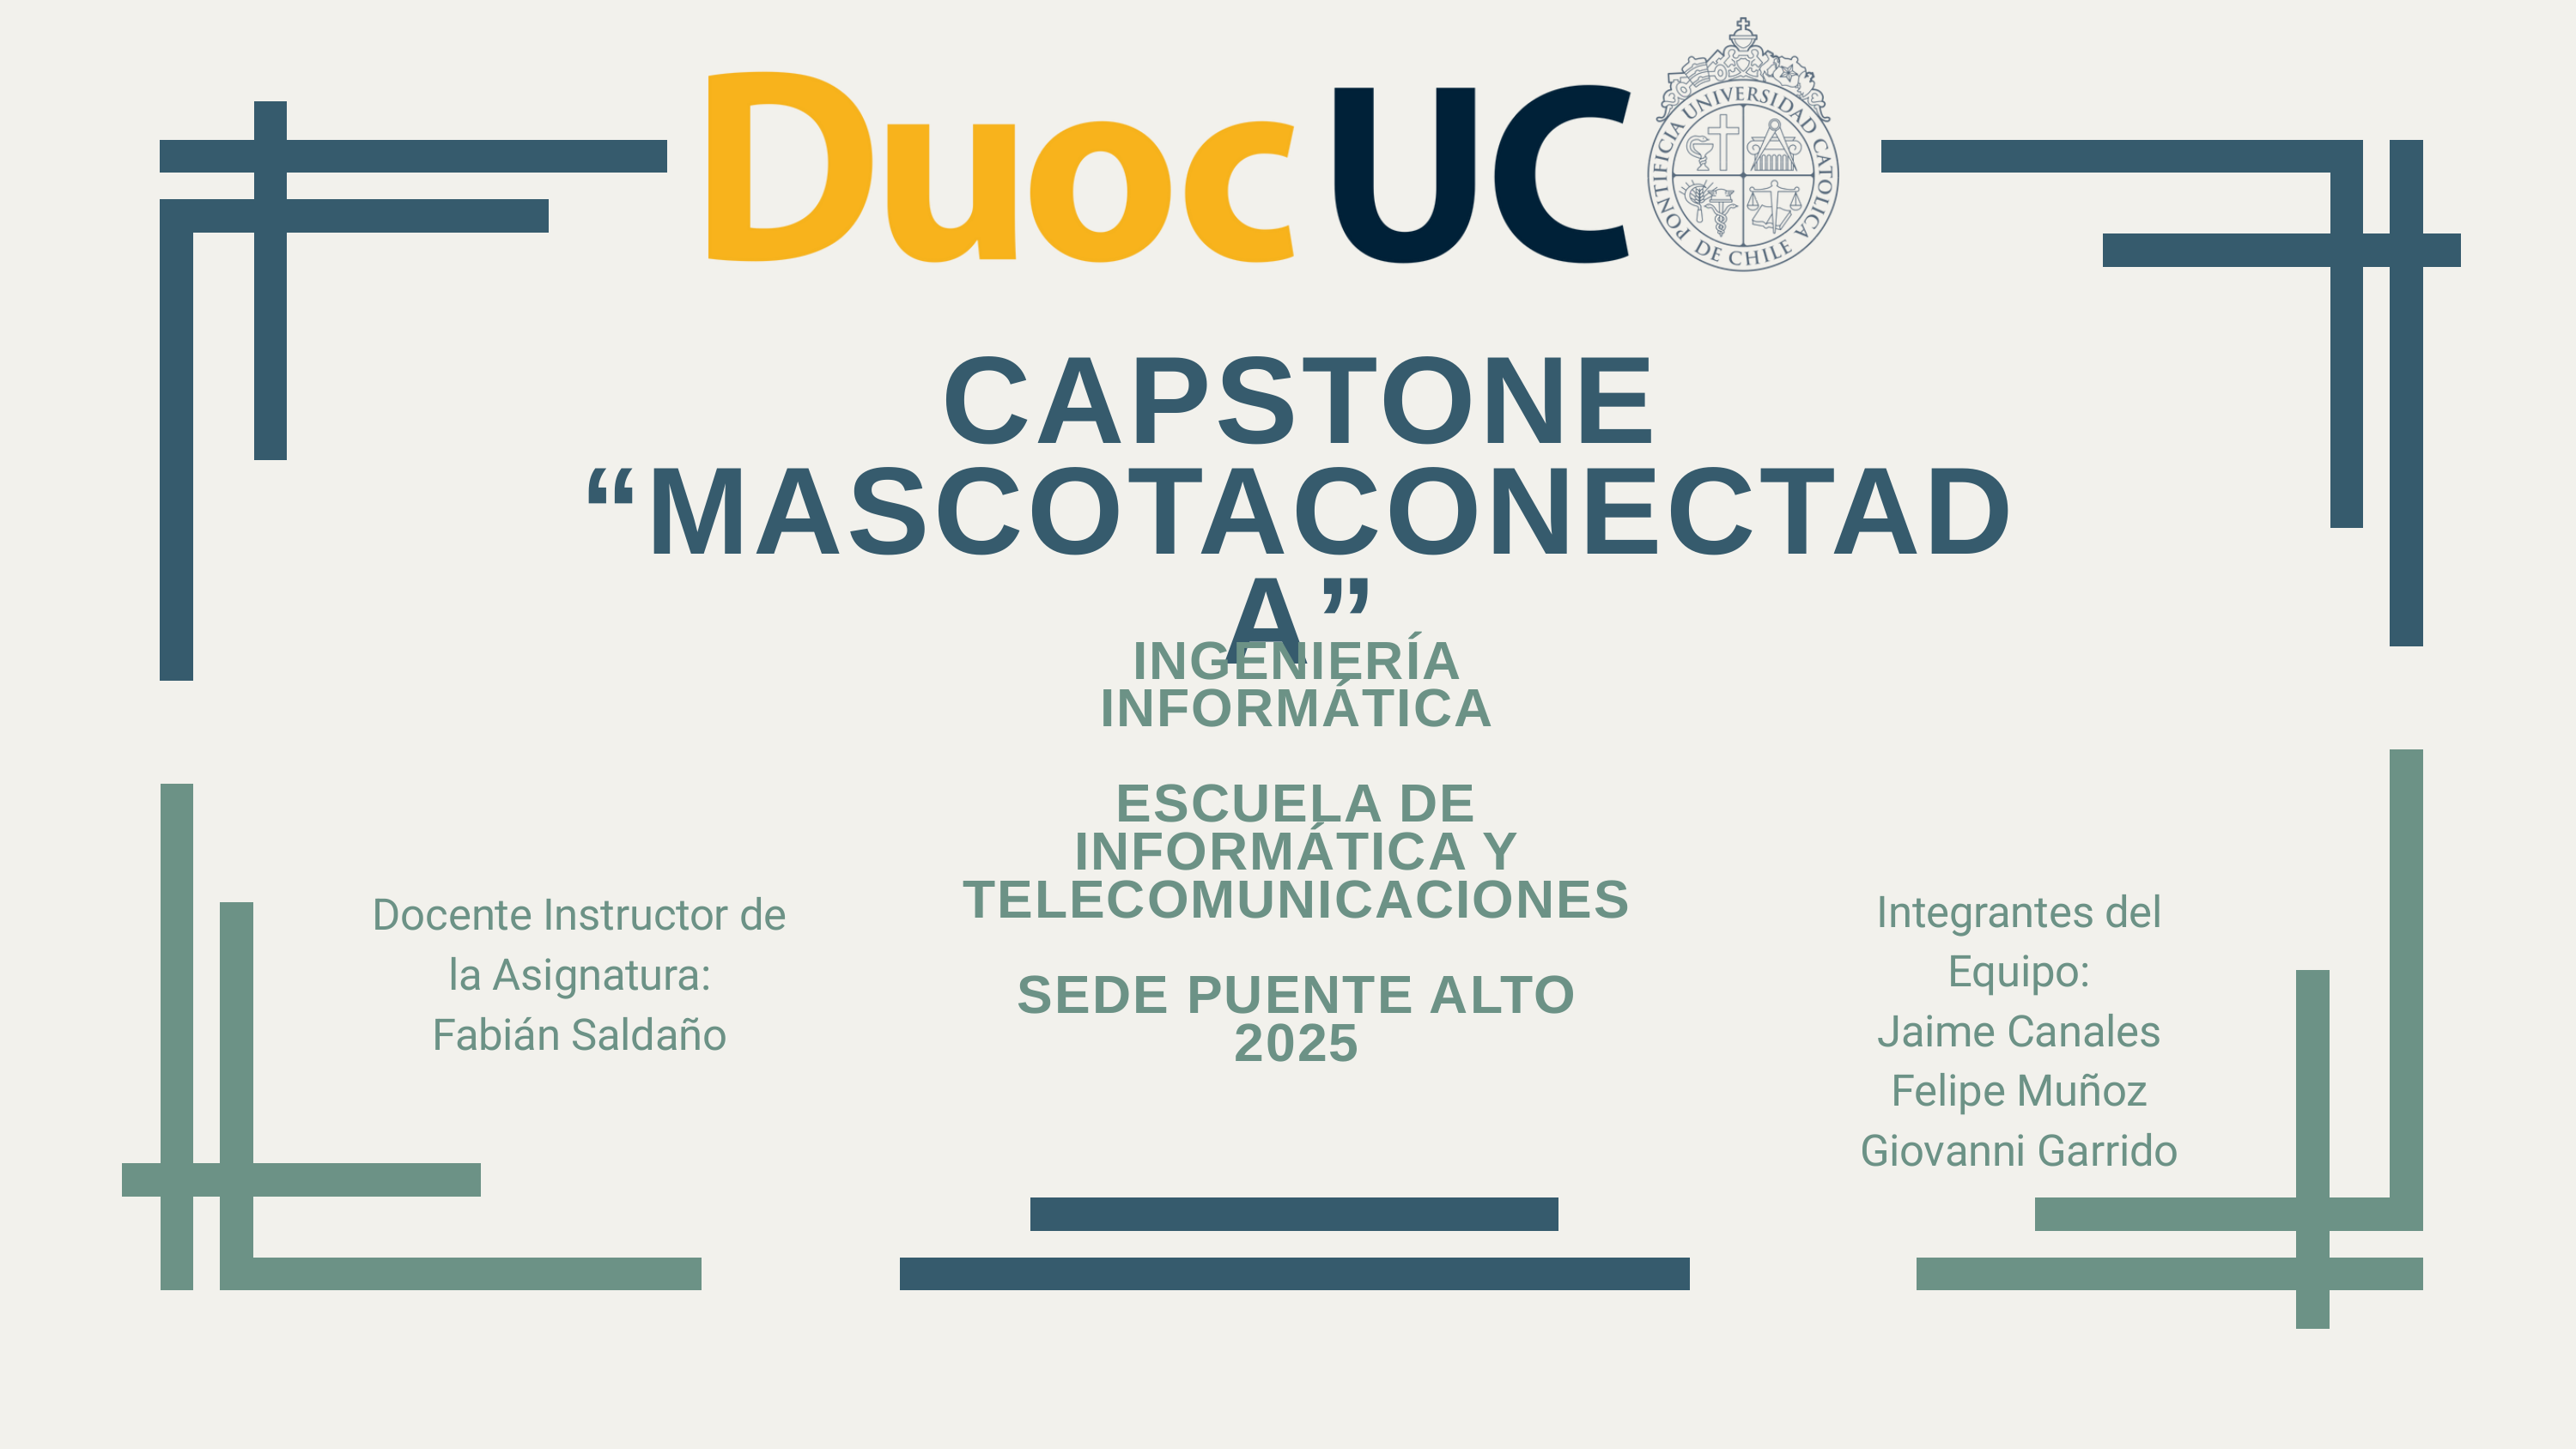

CAPSTONE
“MASCOTACONECTADA”
INGENIERÍA INFORMÁTICA

ESCUELA DE INFORMÁTICA Y TELECOMUNICACIONES

SEDE PUENTE ALTO
2025

Integrantes del Equipo:
Jaime Canales
Felipe Muñoz
Giovanni Garrido

Docente Instructor de la Asignatura:
Fabián Saldaño